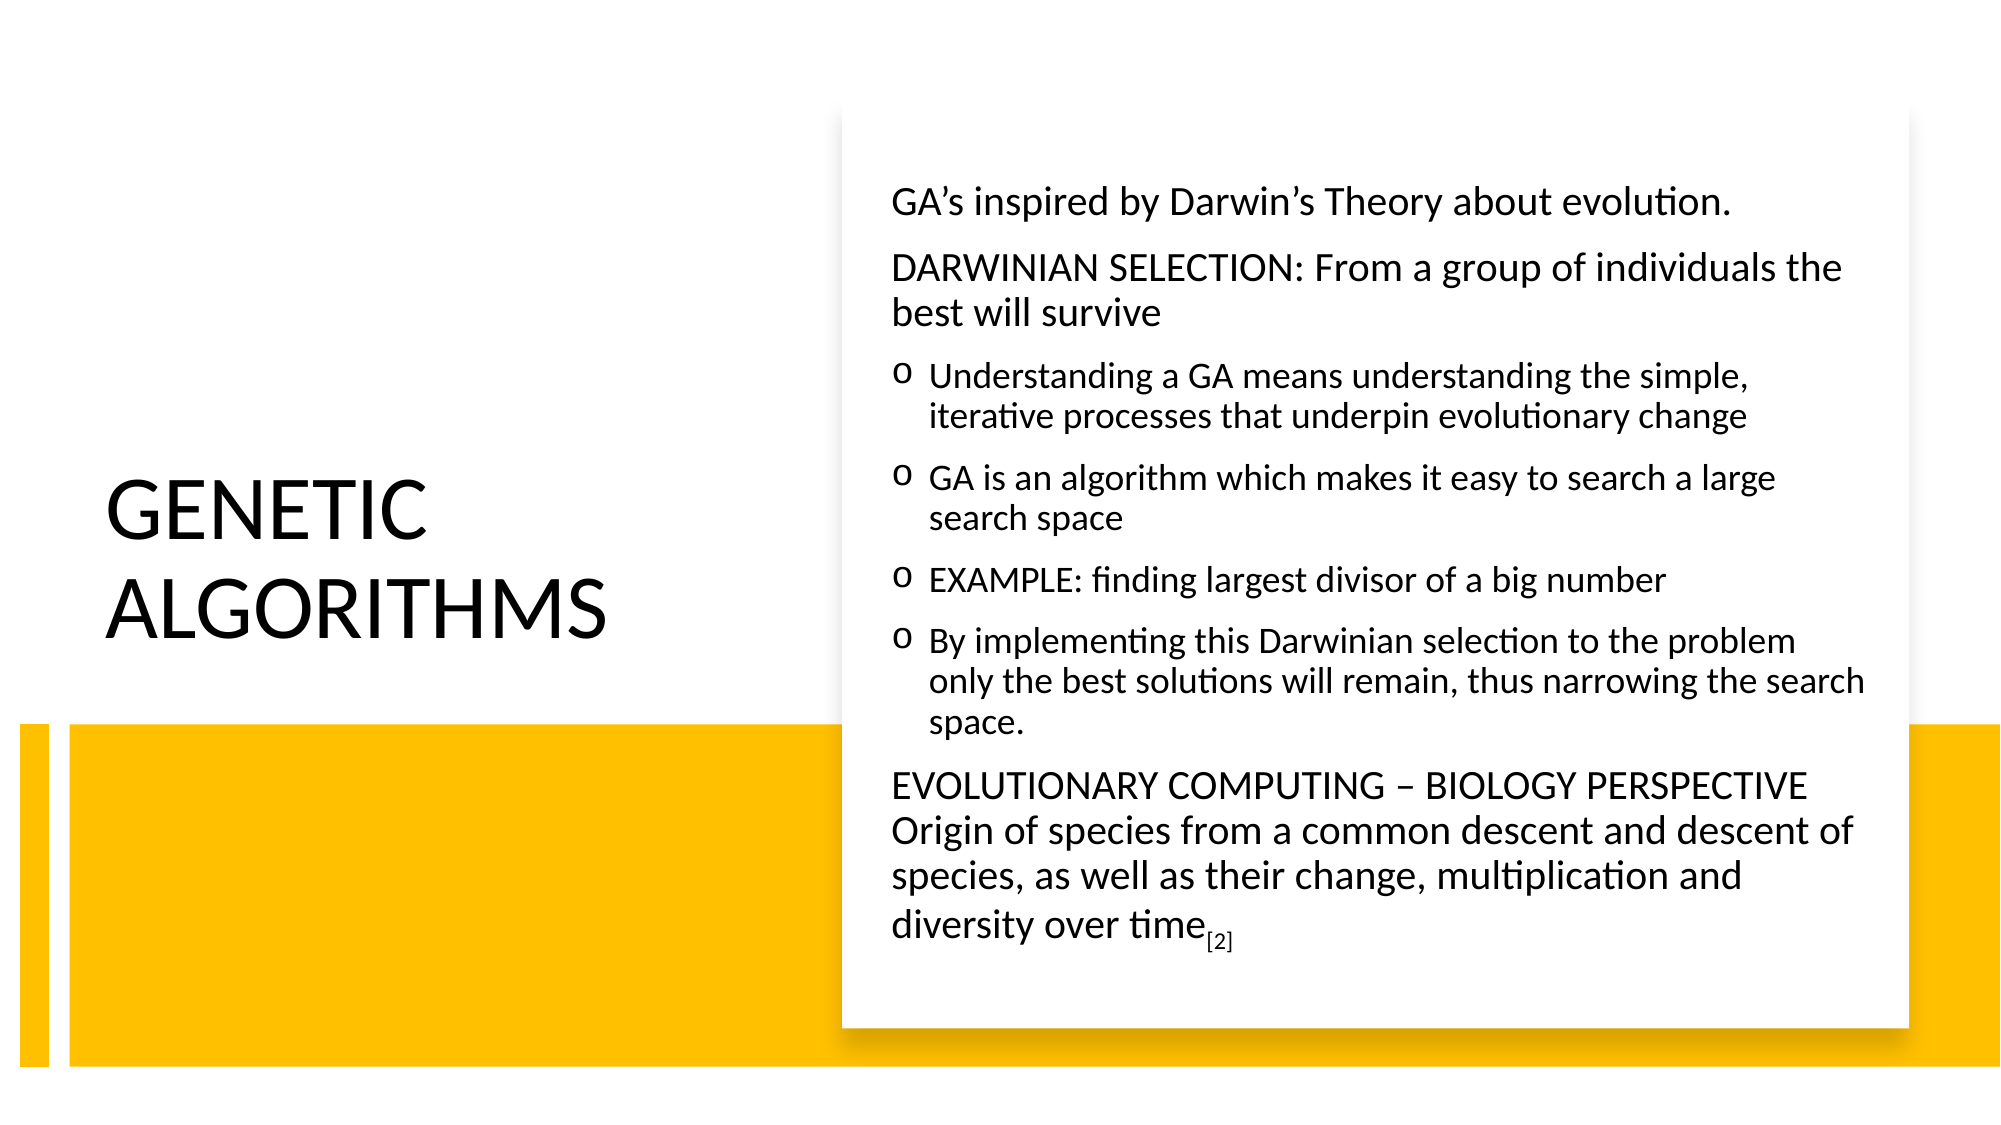

GA’s inspired by Darwin’s Theory about evolution.
DARWINIAN SELECTION: From a group of individuals the best will survive
Understanding a GA means understanding the simple, iterative processes that underpin evolutionary change
GA is an algorithm which makes it easy to search a large search space
EXAMPLE: finding largest divisor of a big number
By implementing this Darwinian selection to the problem only the best solutions will remain, thus narrowing the search space.
EVOLUTIONARY COMPUTING – BIOLOGY PERSPECTIVE Origin of species from a common descent and descent of species, as well as their change, multiplication and diversity over time[2]
# GENETIC ALGORITHMS